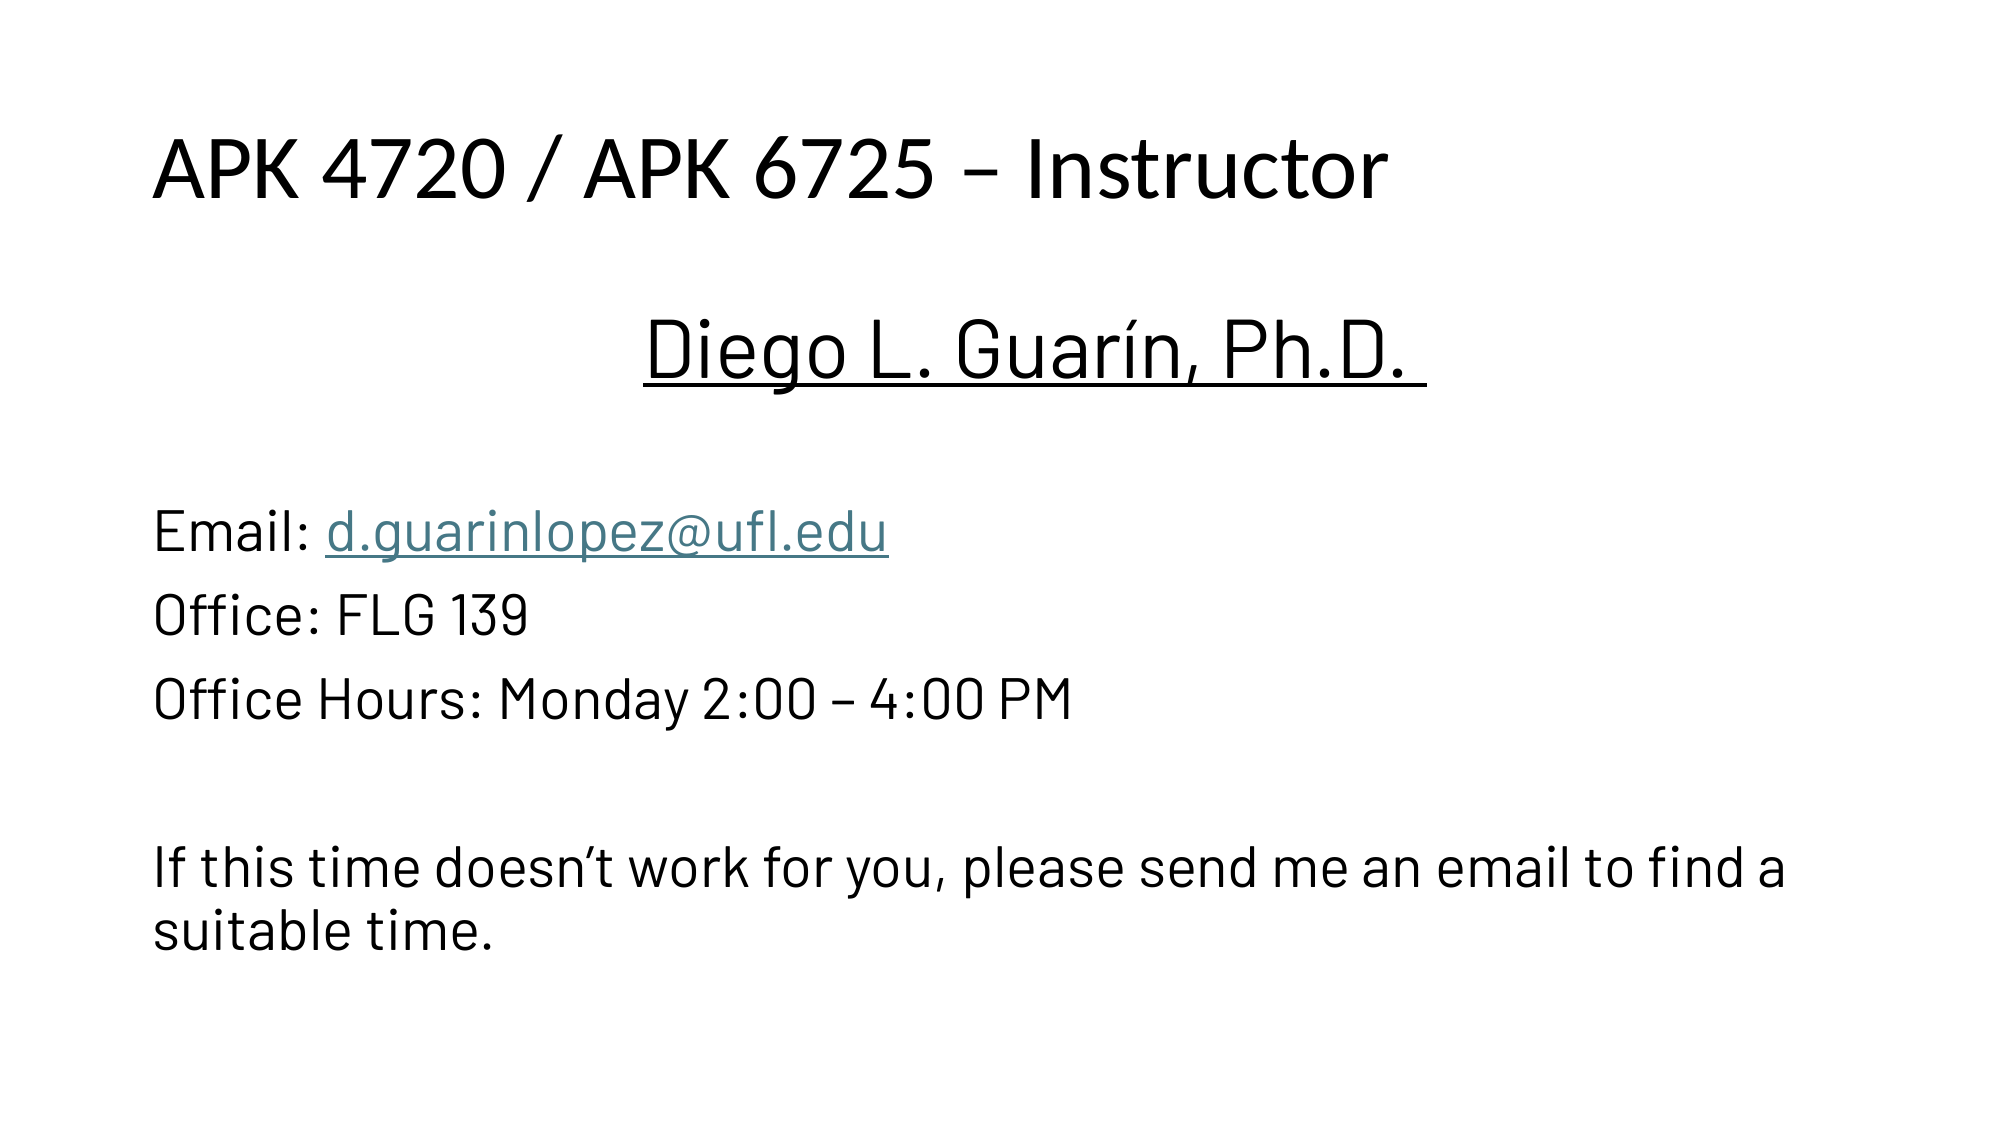

# APK 4720 / APK 6725 – Instructor
Diego L. Guarín, Ph.D.

Email: d.guarinlopez@ufl.edu
Office: FLG 139
Office Hours: Monday 2:00 – 4:00 PM

If this time doesn’t work for you, please send me an email to find a suitable time.